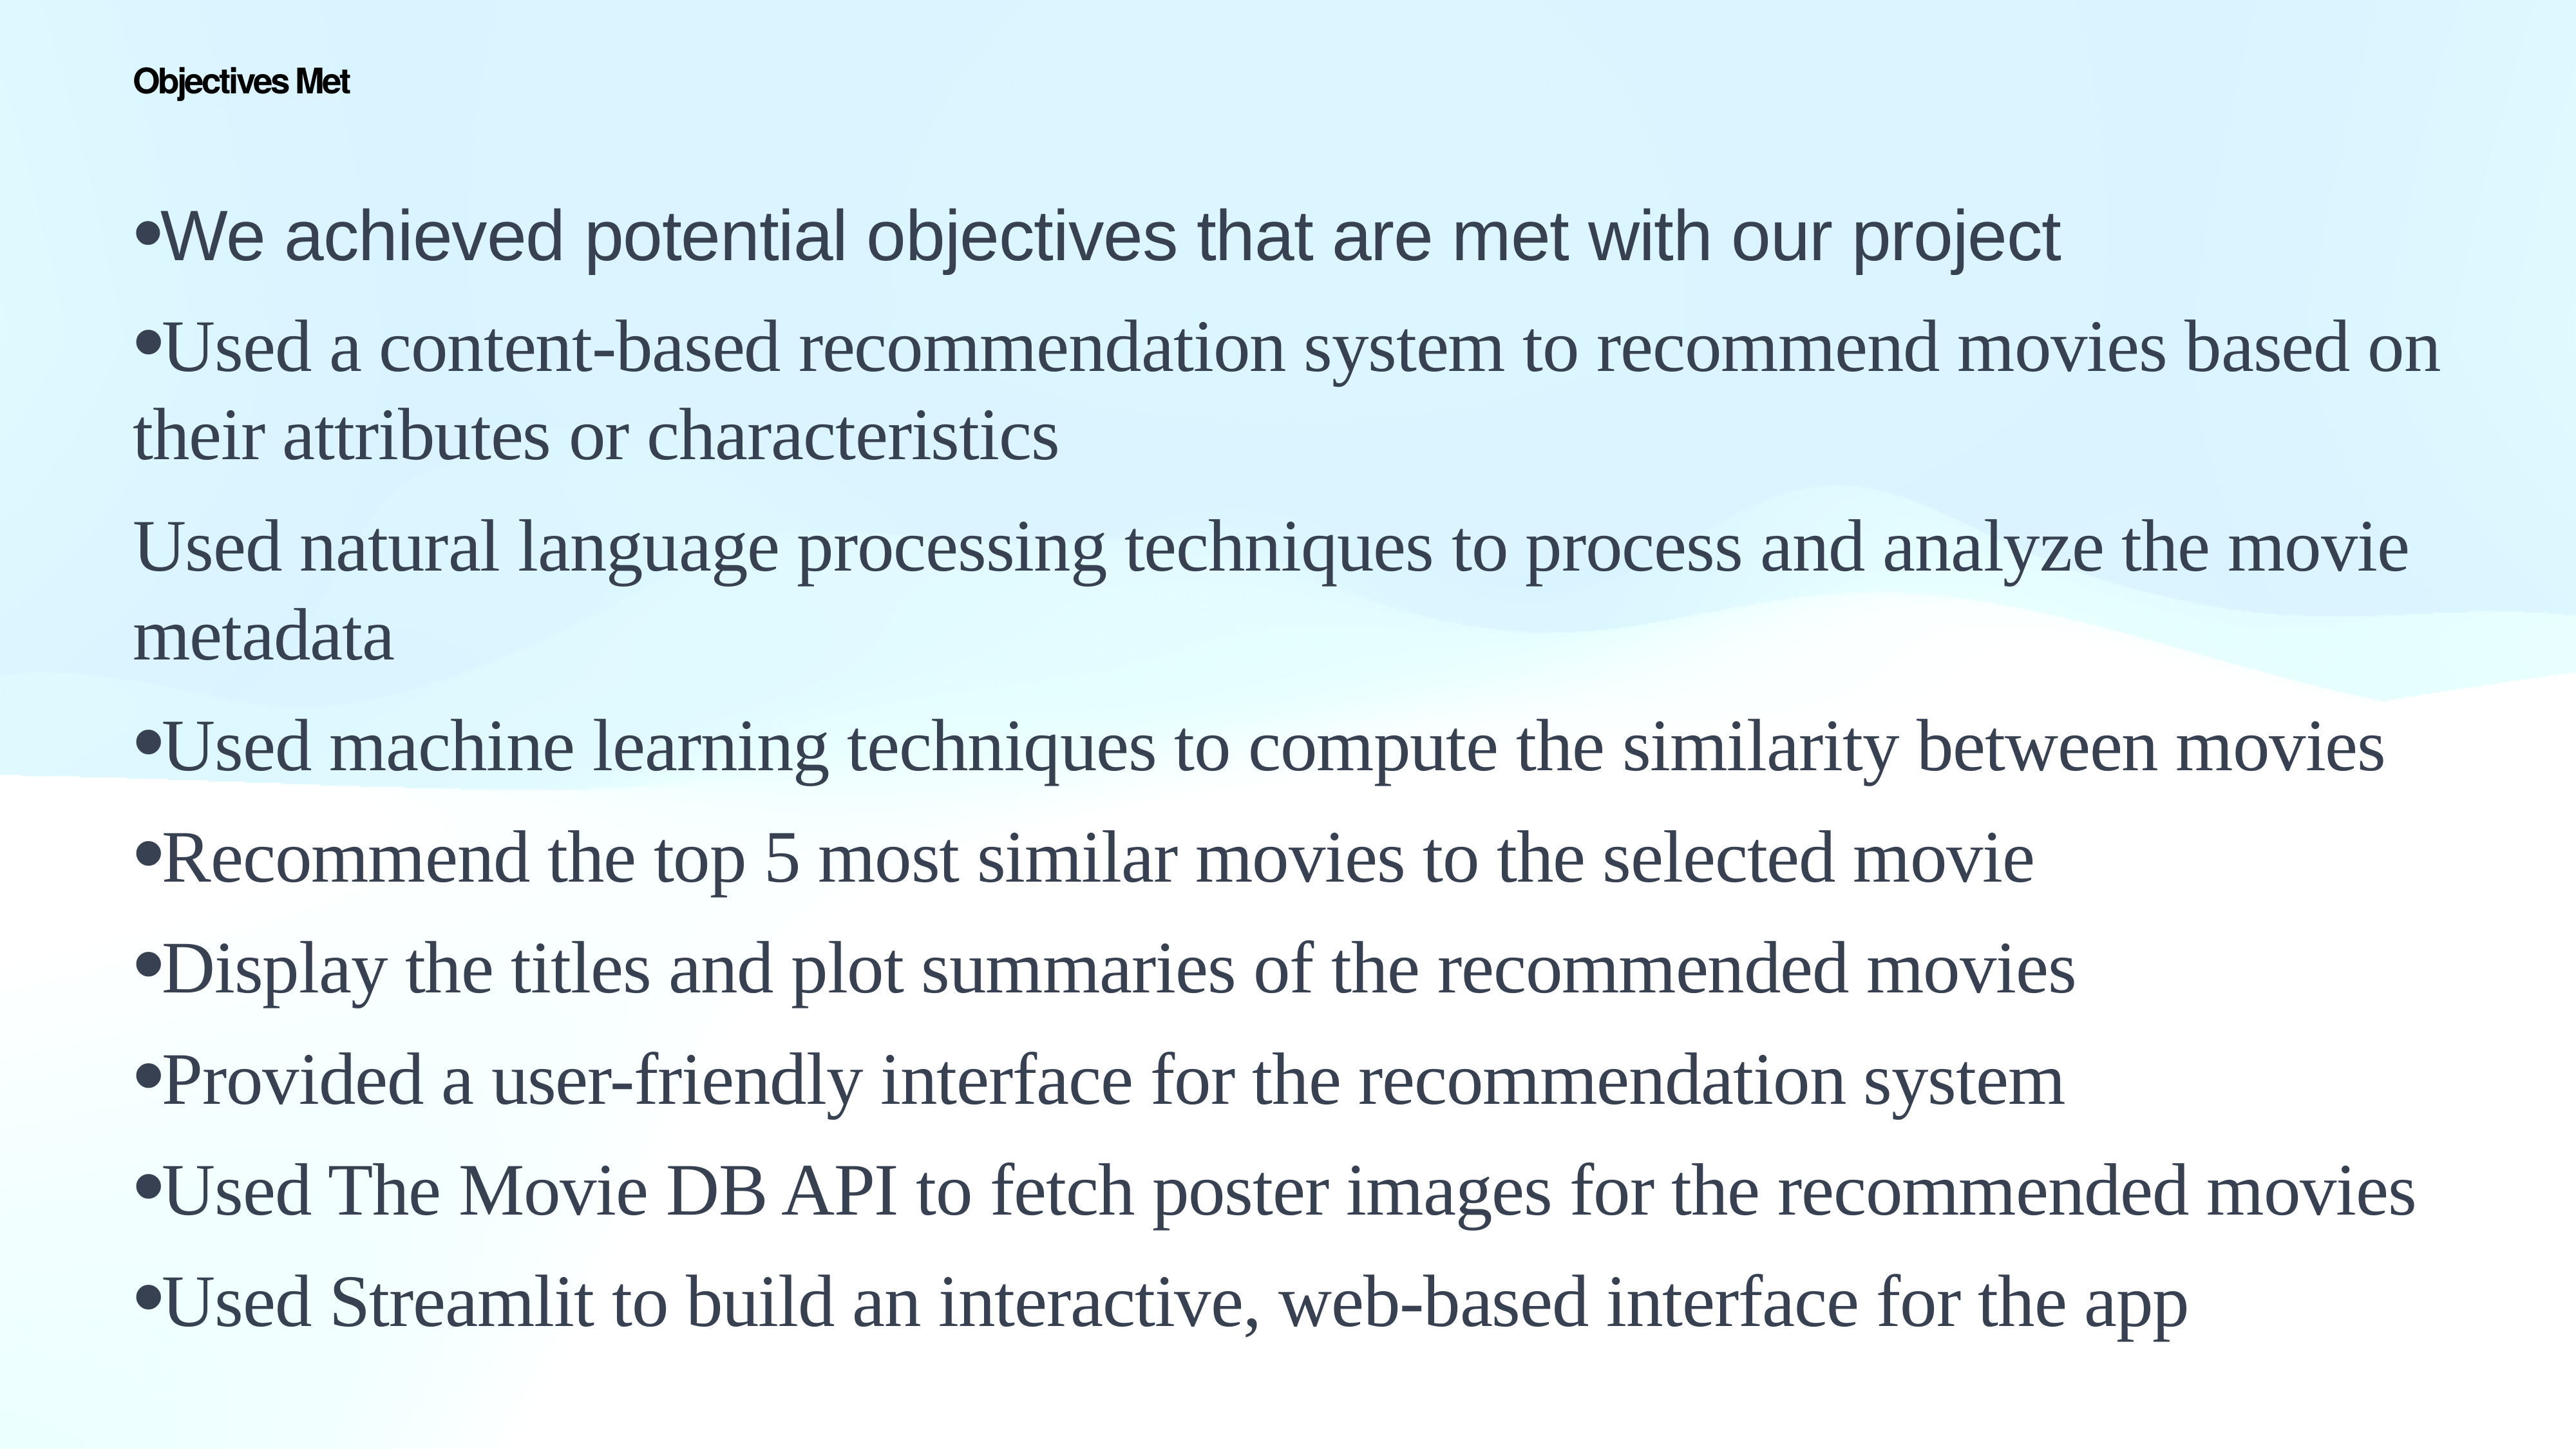

# Objectives Met
We achieved potential objectives that are met with our project
Used a content-based recommendation system to recommend movies based on their attributes or characteristics
Used natural language processing techniques to process and analyze the movie metadata
Used machine learning techniques to compute the similarity between movies
Recommend the top 5 most similar movies to the selected movie
Display the titles and plot summaries of the recommended movies
Provided a user-friendly interface for the recommendation system
Used The Movie DB API to fetch poster images for the recommended movies
Used Streamlit to build an interactive, web-based interface for the app